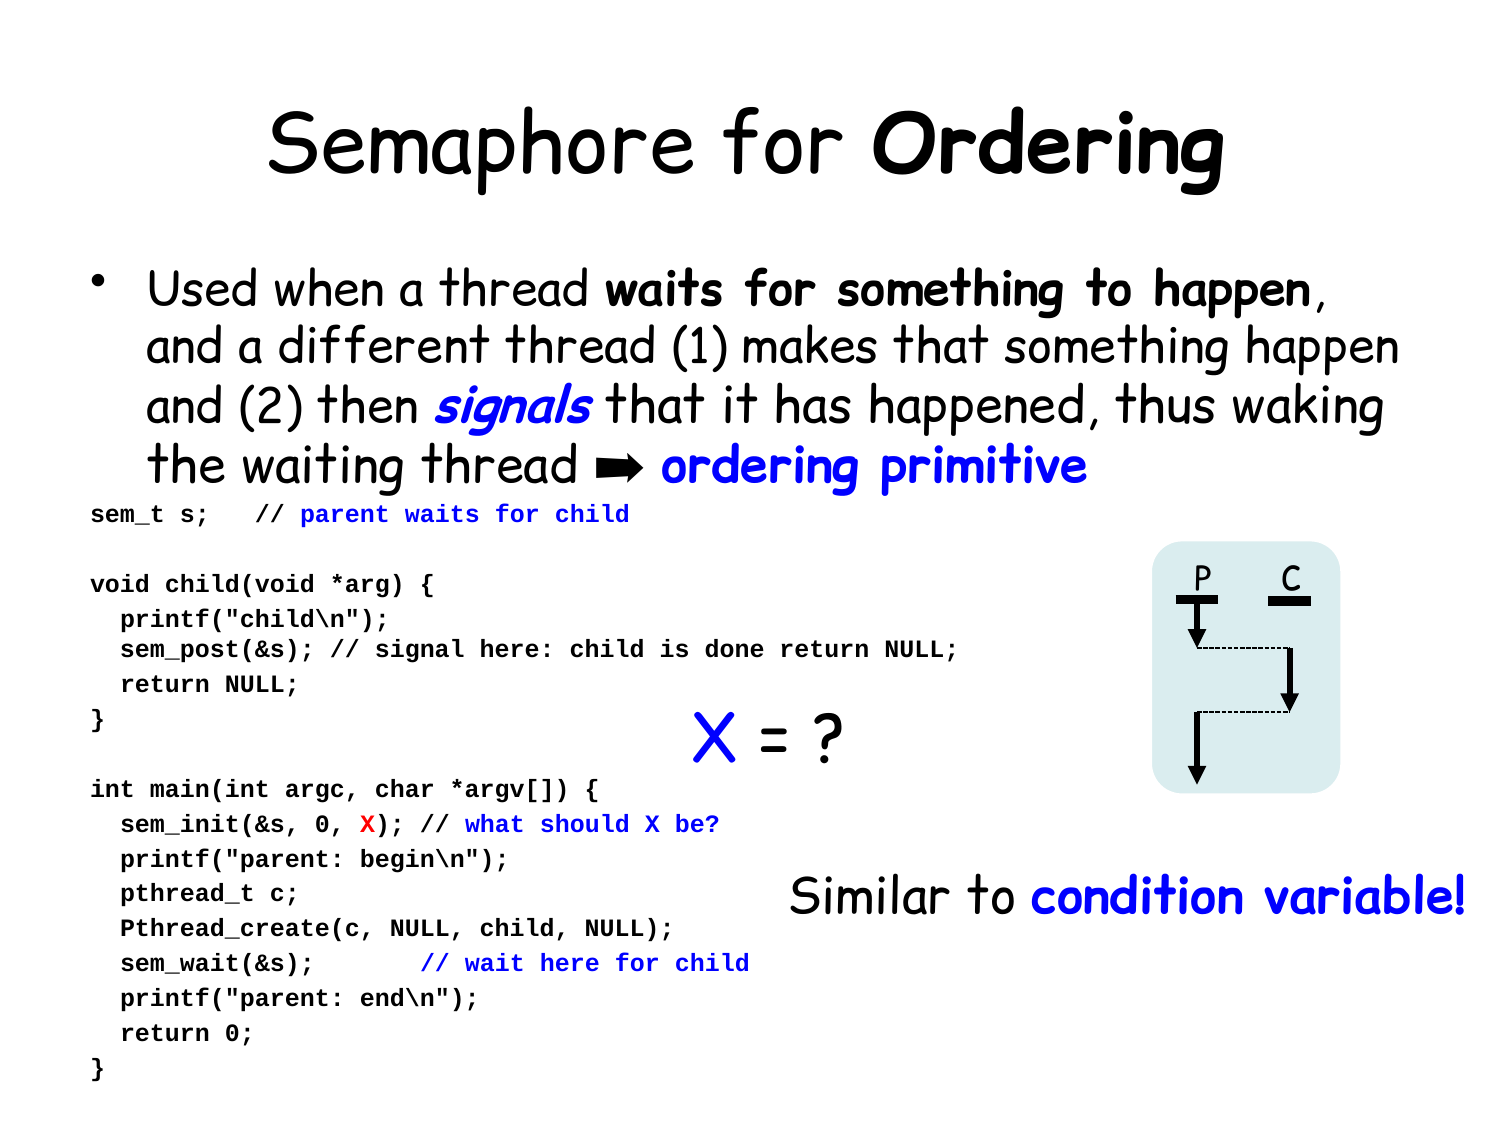

# Semaphore for Ordering
Used when a thread waits for something to happen, and a different thread (1) makes that something happen and (2) then signals that it has happened, thus waking the waiting thread ➡️ ordering primitive
sem_t s;   // parent waits for child

void child(void *arg) {
  printf("child\n");
  sem_post(&s); // signal here: child is done return NULL;
  return NULL;
}

int main(int argc, char *argv[]) {
  sem_init(&s, 0, X); // what should X be?
  printf("parent: begin\n");
  pthread_t c;
  Pthread_create(c, NULL, child, NULL);
  sem_wait(&s);       // wait here for child
  printf("parent: end\n");
  return 0;
}

 P       C
X = ?
Similar to condition variable!